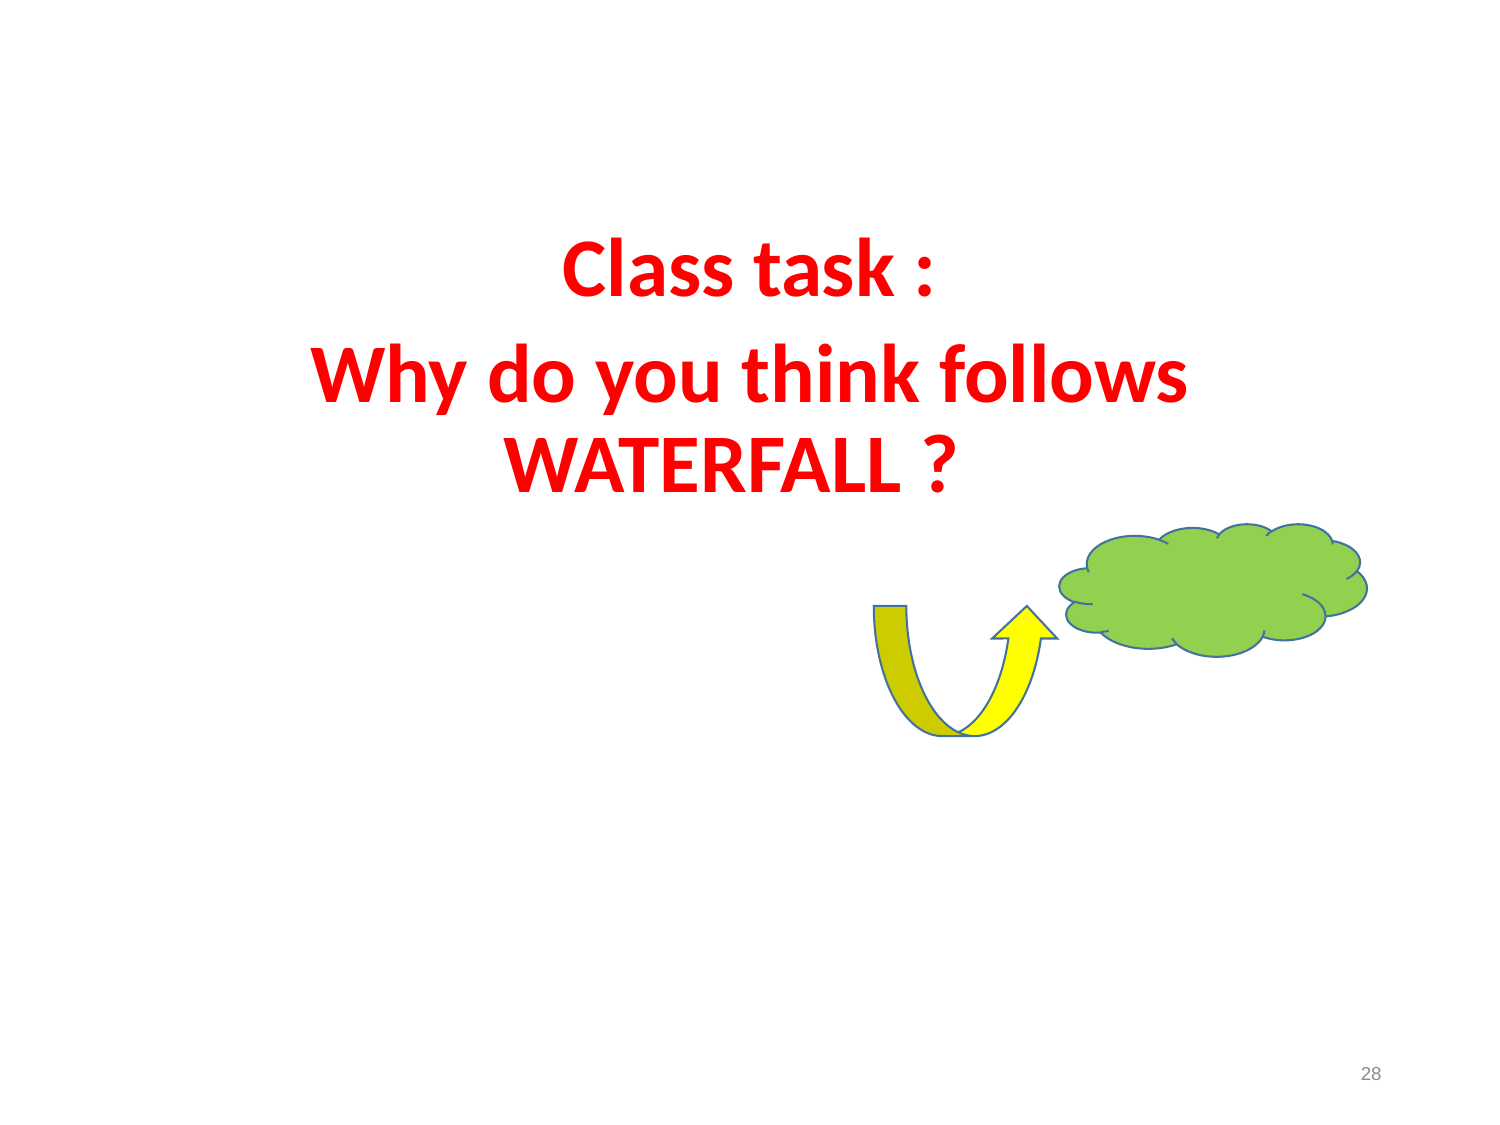

Class task :
Why do you think follows WATERFALL ?

28